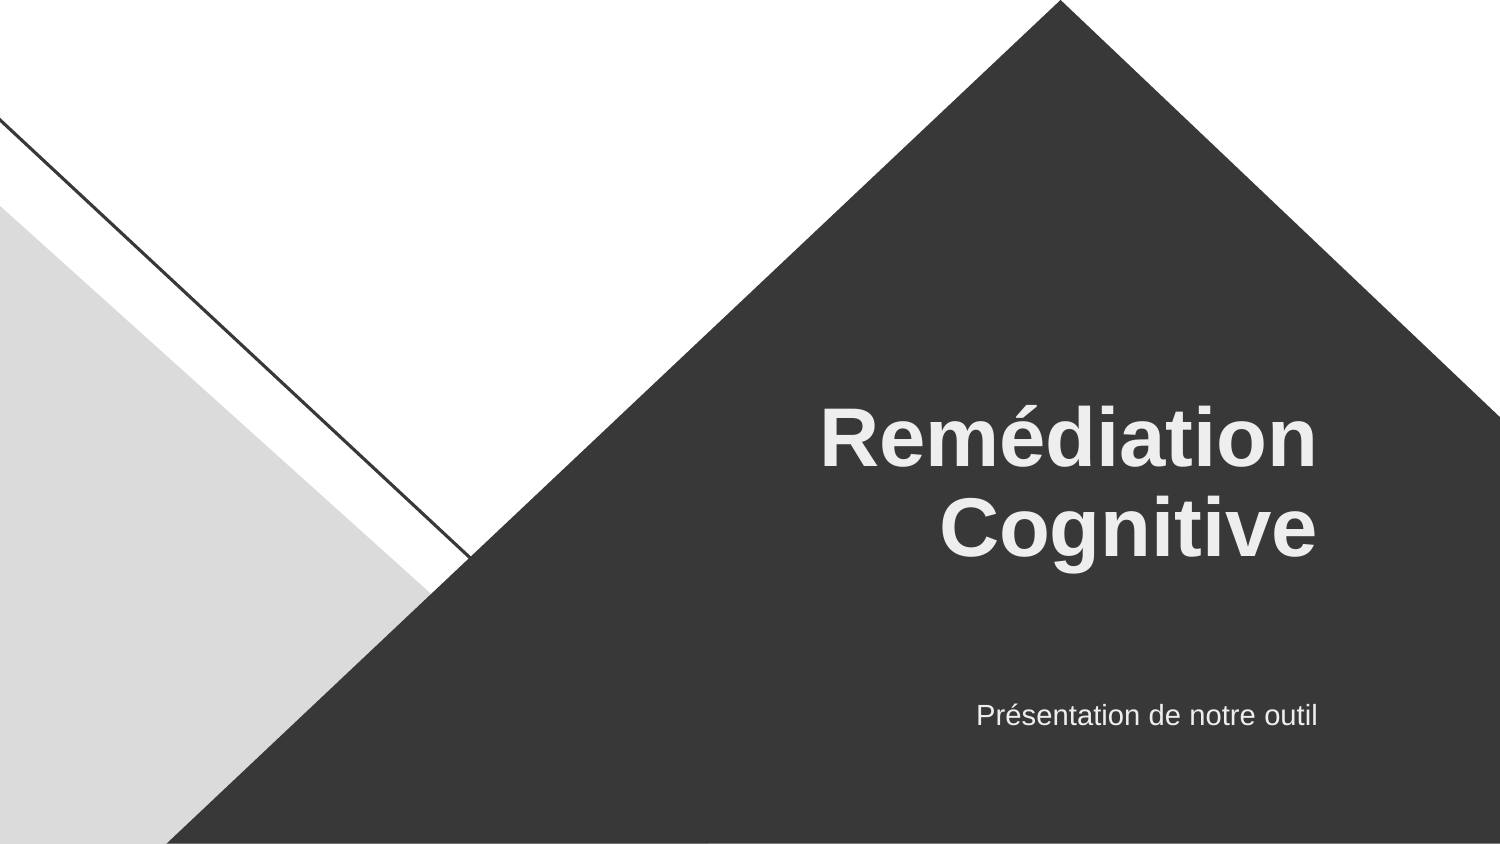

# Remédiation Cognitive
Présentation de notre outil